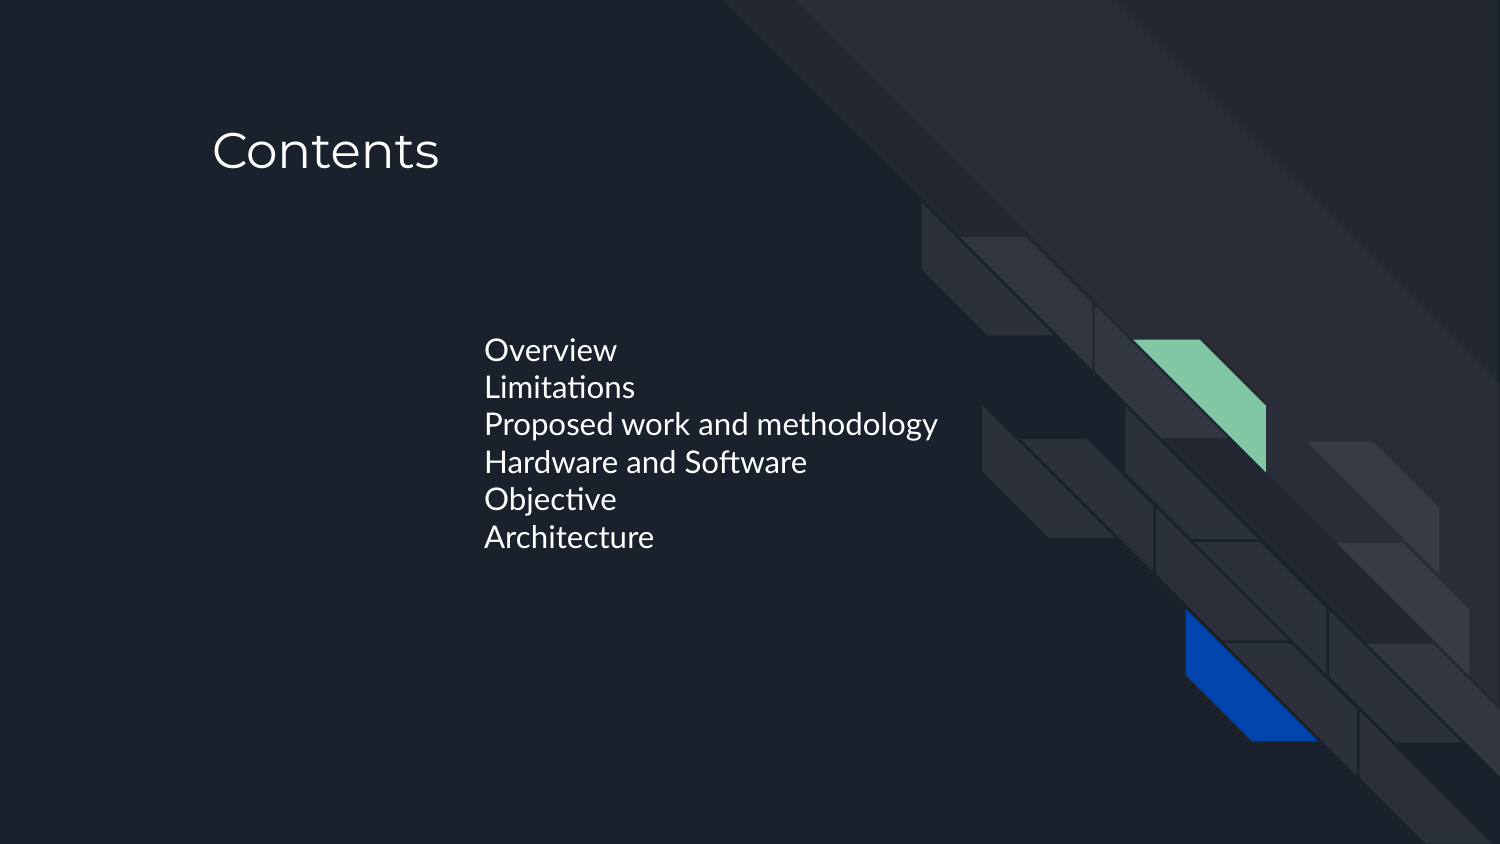

# Contents
Overview
Limitations
Proposed work and methodology
Hardware and Software
Objective
Architecture